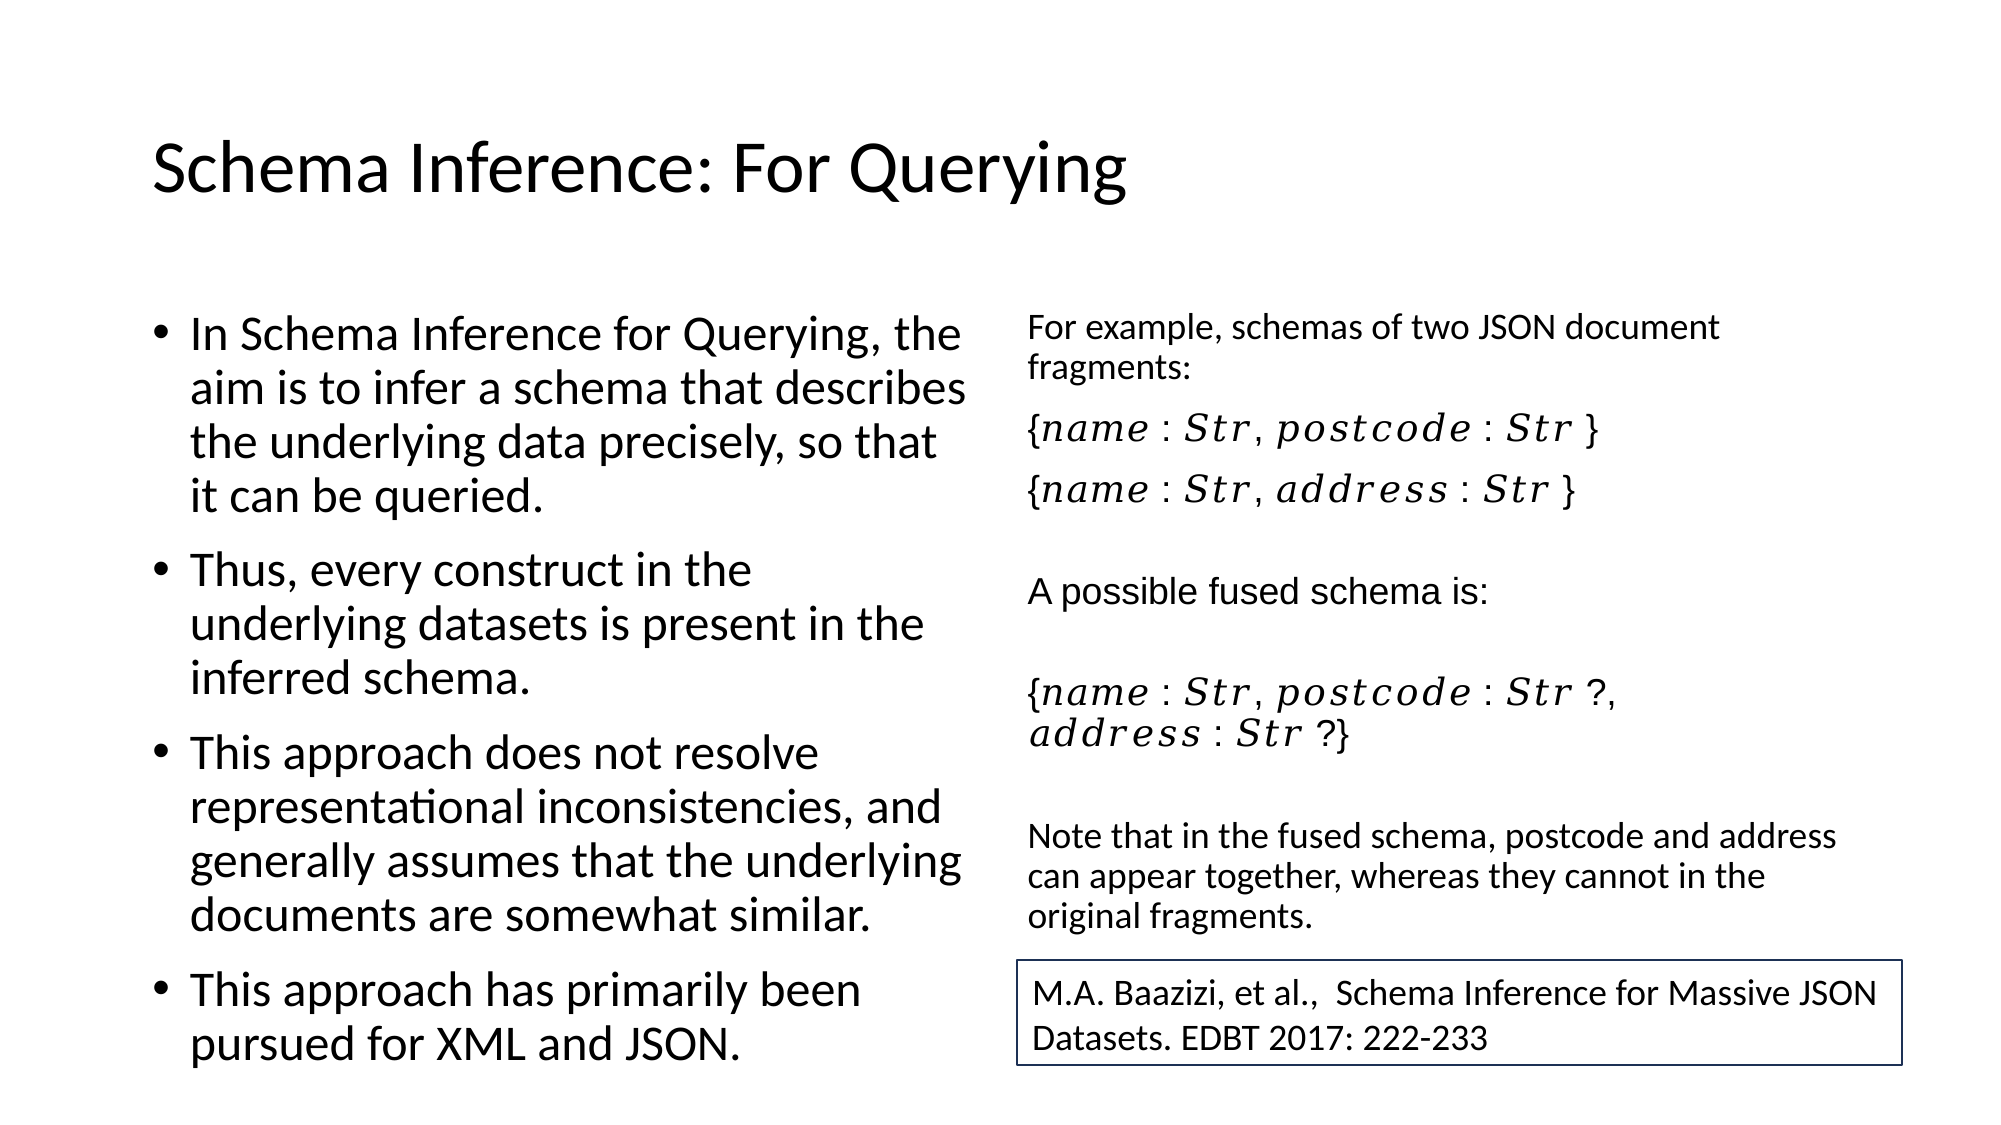

# Schema Inference: For Querying
In Schema Inference for Querying, the aim is to infer a schema that describes the underlying data precisely, so that it can be queried.
Thus, every construct in the underlying datasets is present in the inferred schema.
This approach does not resolve representational inconsistencies, and generally assumes that the underlying documents are somewhat similar.
This approach has primarily been pursued for XML and JSON.
For example, schemas of two JSON document fragments:
{𝑛𝑎𝑚𝑒 : 𝑆𝑡𝑟, 𝑝𝑜𝑠𝑡𝑐𝑜𝑑𝑒 : 𝑆𝑡𝑟 }
{𝑛𝑎𝑚𝑒 : 𝑆𝑡𝑟, 𝑎𝑑𝑑𝑟𝑒𝑠𝑠 : 𝑆𝑡𝑟 }
A possible fused schema is:
{𝑛𝑎𝑚𝑒 : 𝑆𝑡𝑟, 𝑝𝑜𝑠𝑡𝑐𝑜𝑑𝑒 : 𝑆𝑡𝑟 ?,  𝑎𝑑𝑑𝑟𝑒𝑠𝑠 : 𝑆𝑡𝑟 ?}
Note that in the fused schema, postcode and address can appear together, whereas they cannot in the original fragments.
M.A. Baazizi, et al.,  Schema Inference for Massive JSON
Datasets. EDBT 2017: 222-233